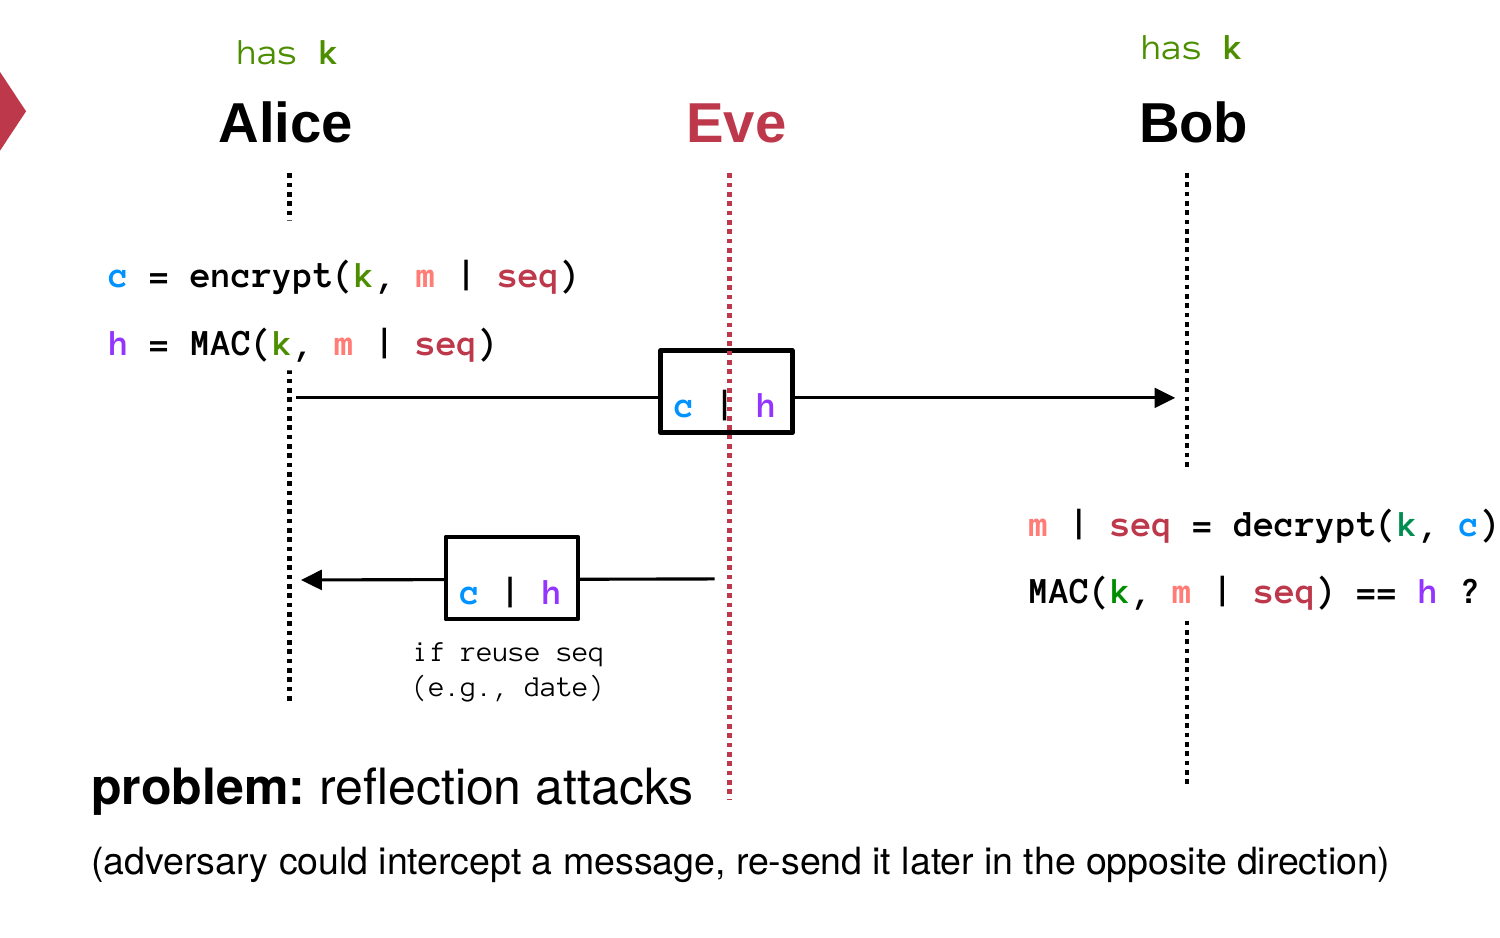

has k
has k
Bob
Alice
Eve
c = encrypt(k, m | seq)
h = MAC(k, m | seq)
c | h
m | seq = decrypt(k, c)
MAC(k, m | seq) == h ?
c | h
if reuse seq
(e.g., date)
problem: reflection attacks
(adversary could intercept a message, re-send it later in the opposite direction)